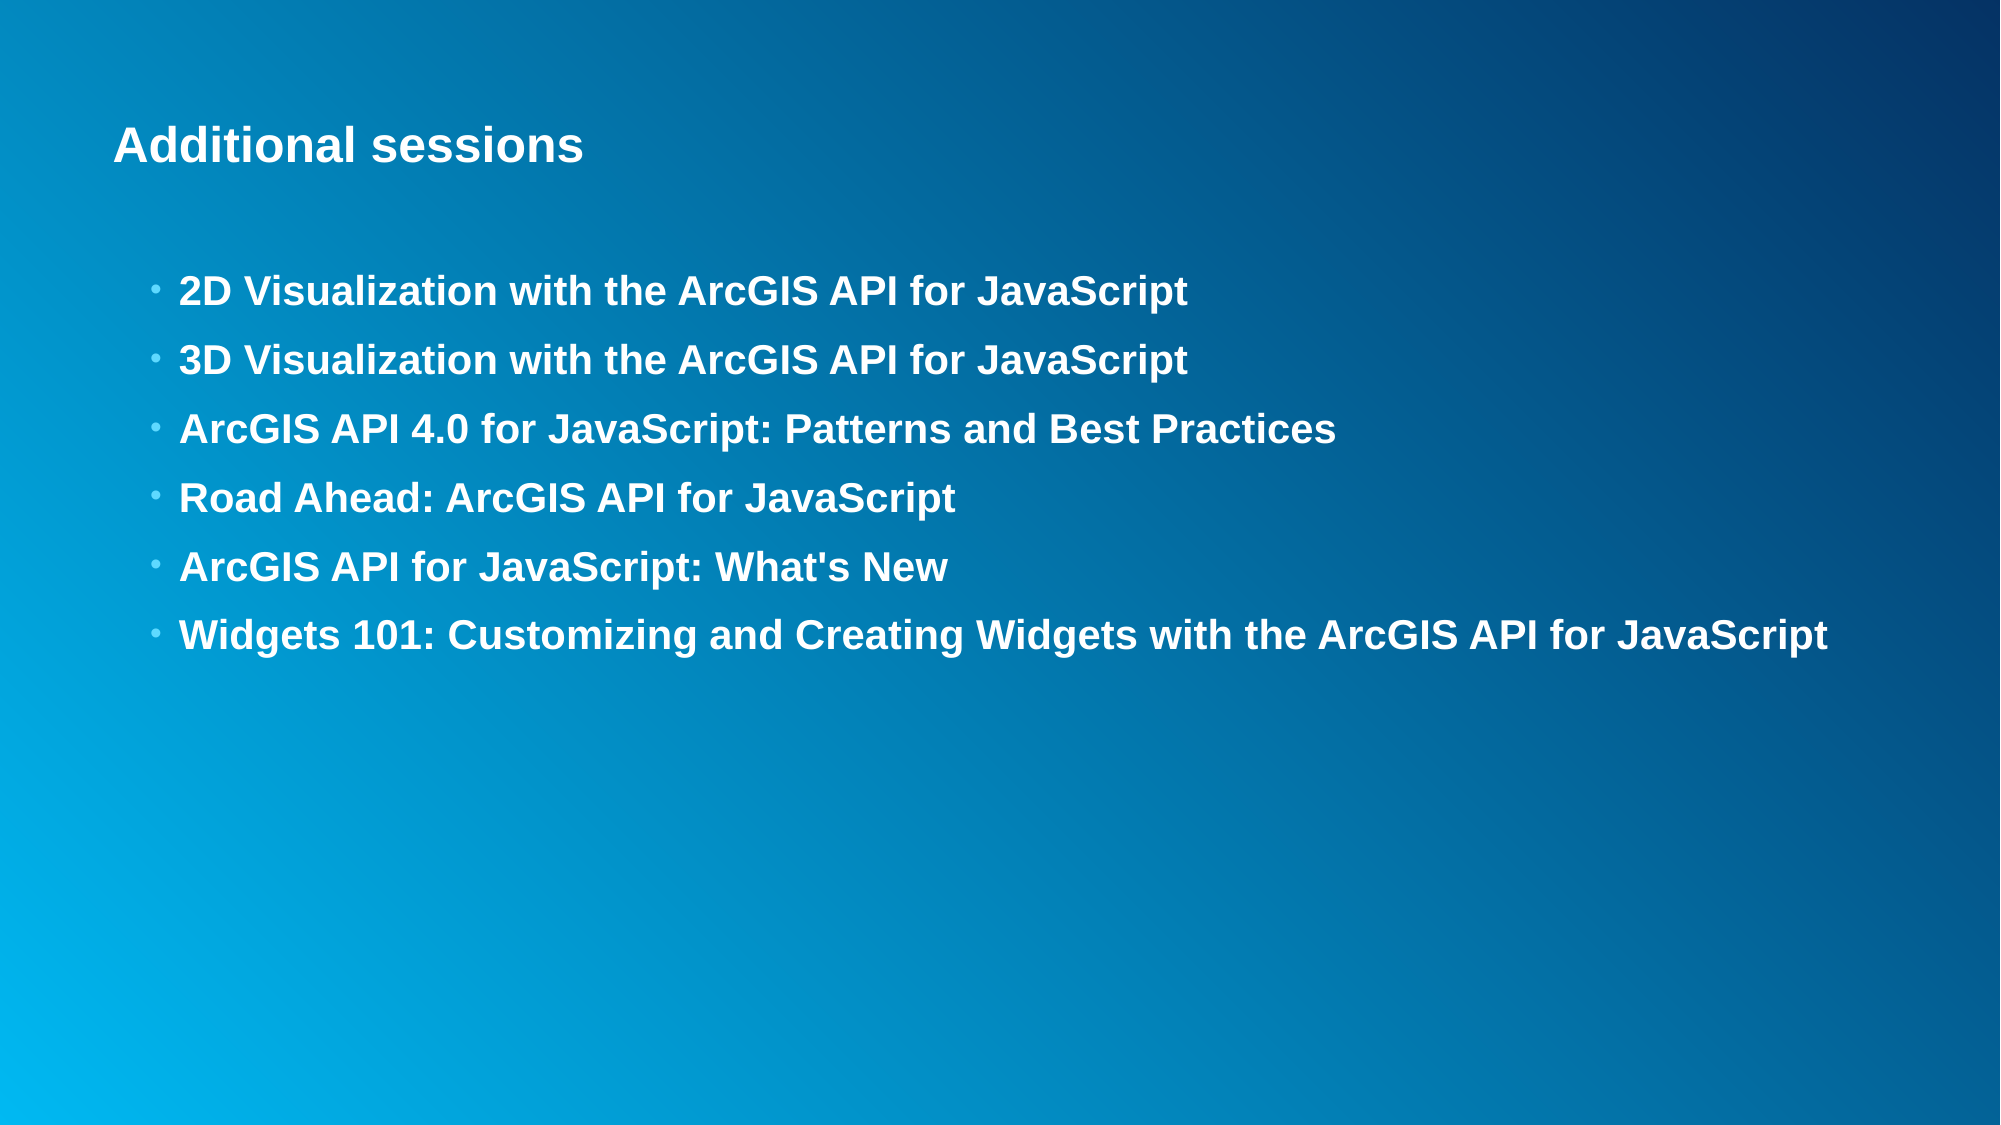

# Additional sessions
2D Visualization with the ArcGIS API for JavaScript
3D Visualization with the ArcGIS API for JavaScript
ArcGIS API 4.0 for JavaScript: Patterns and Best Practices
Road Ahead: ArcGIS API for JavaScript
ArcGIS API for JavaScript: What's New
Widgets 101: Customizing and Creating Widgets with the ArcGIS API for JavaScript